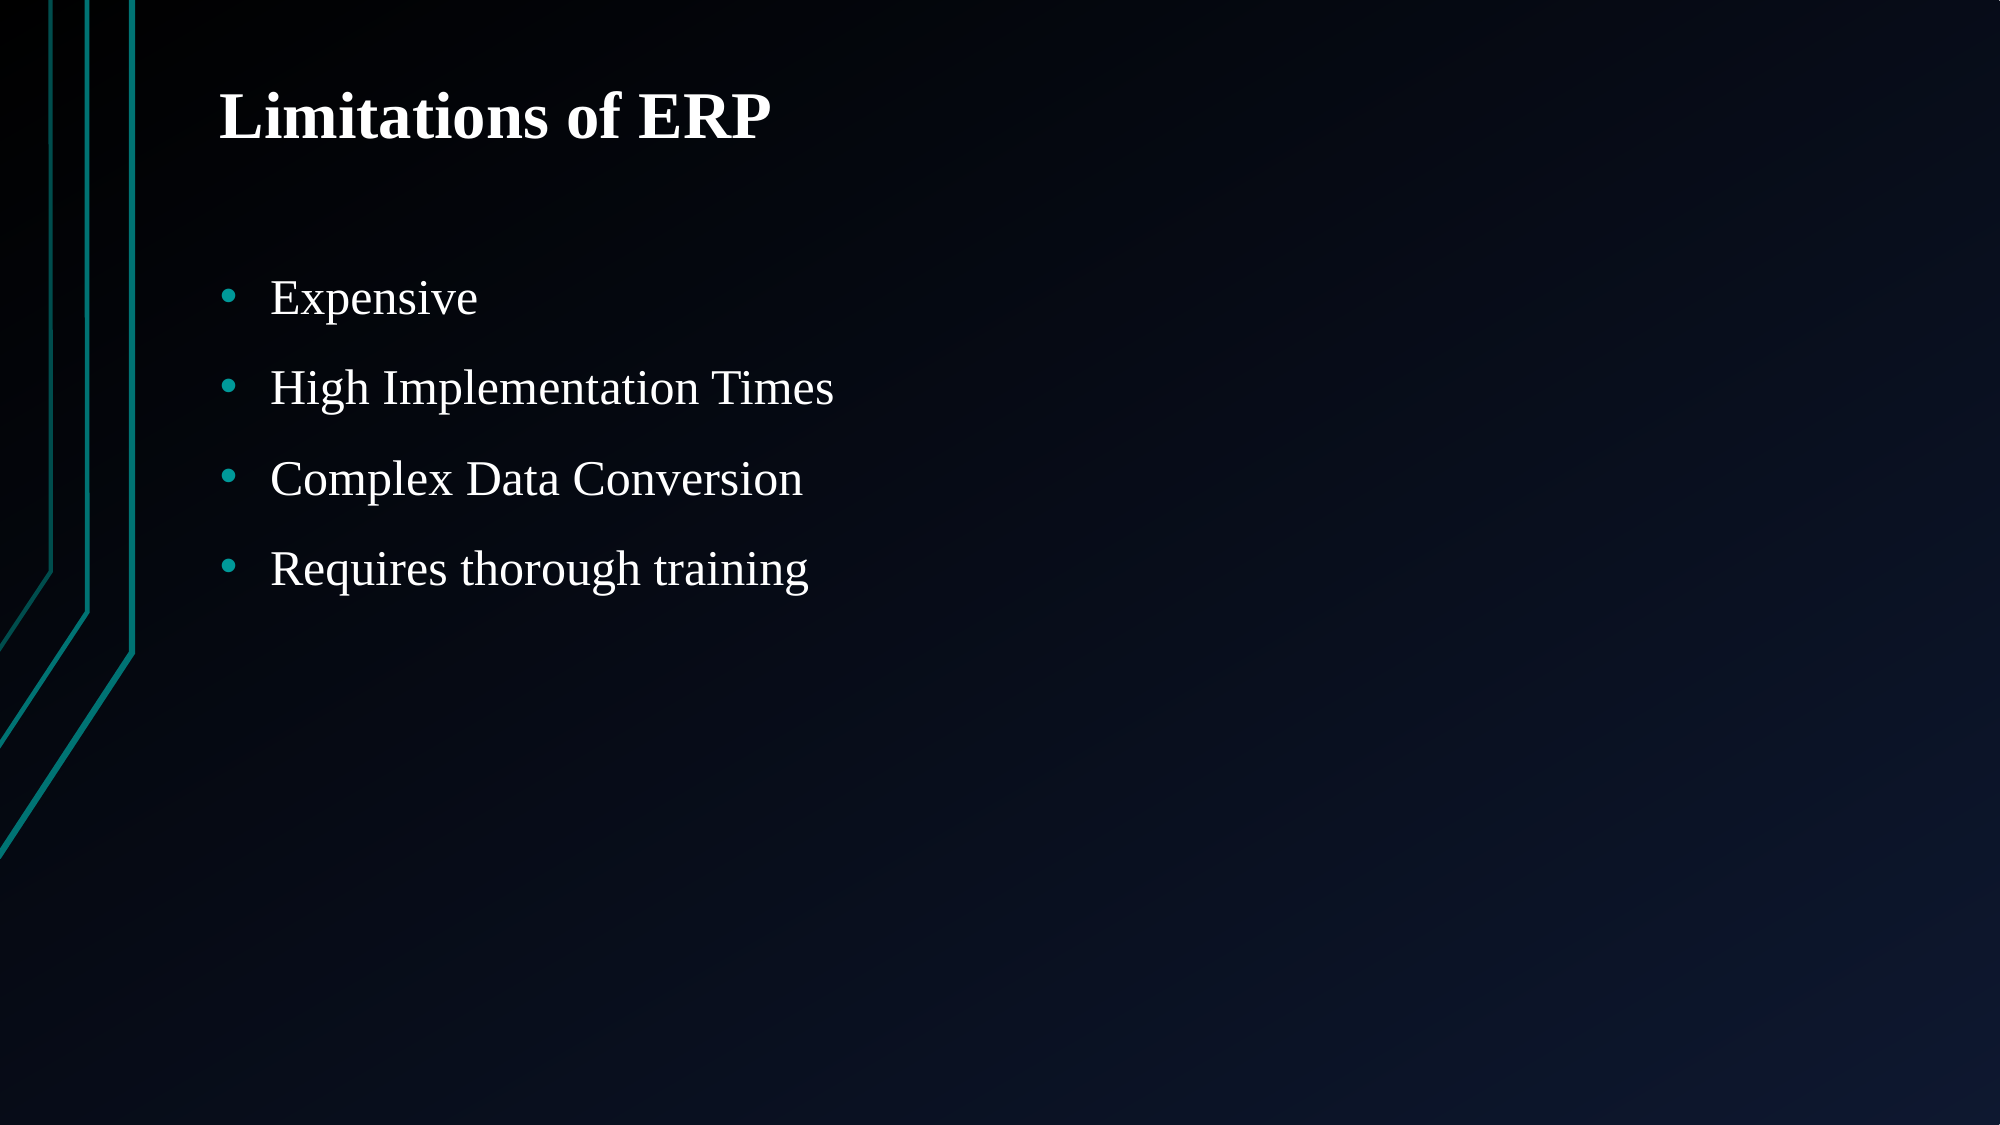

# Limitations of ERP
Expensive
High Implementation Times
Complex Data Conversion
Requires thorough training